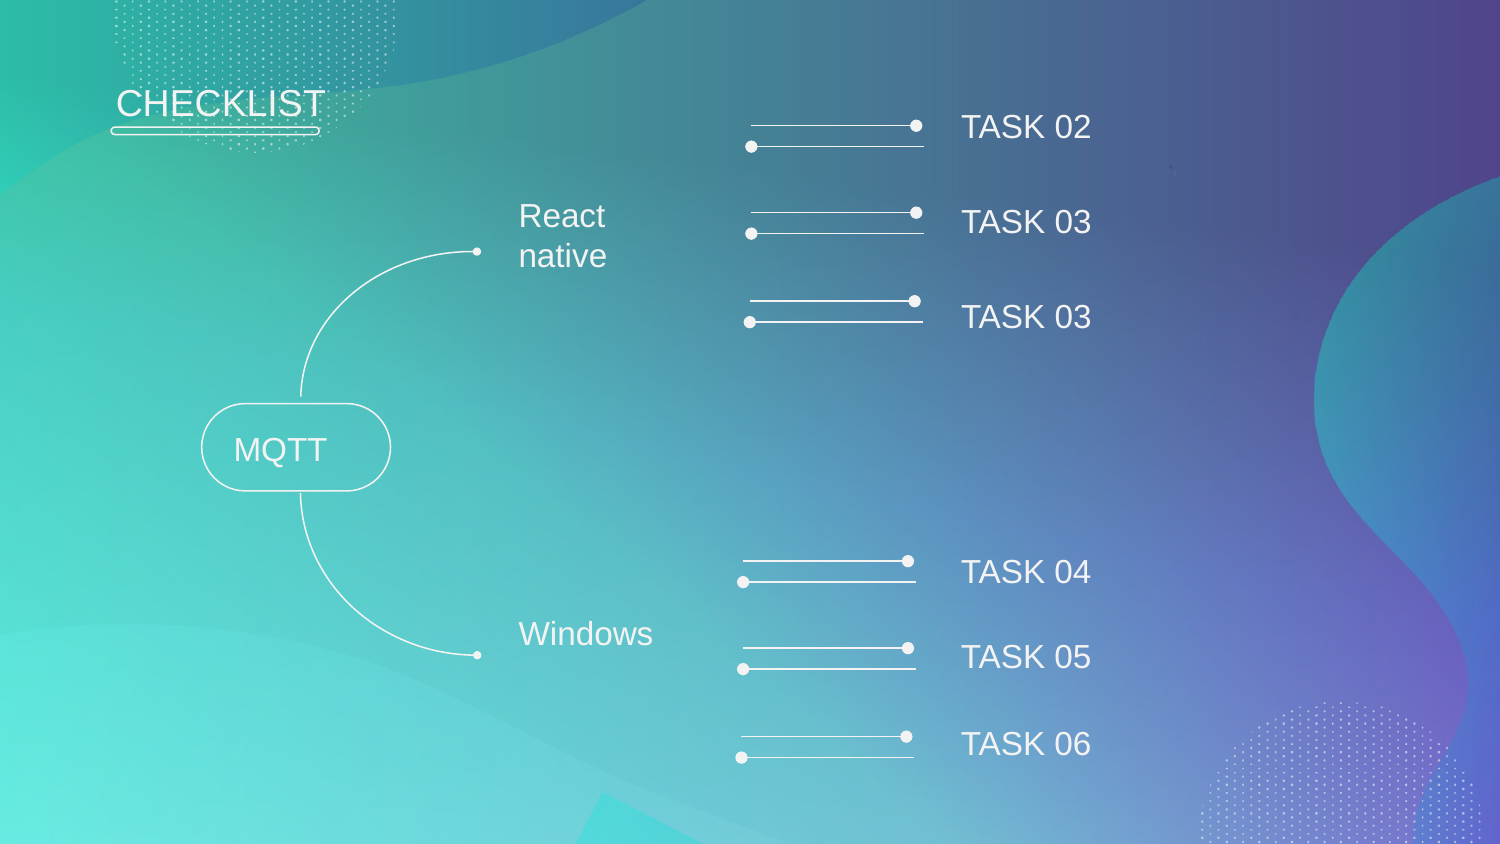

# CHECKLIST
TASK 02

TASK 03
React native

TASK 03

MQTT
TASK 04
Windows
TASK 05
TASK 06